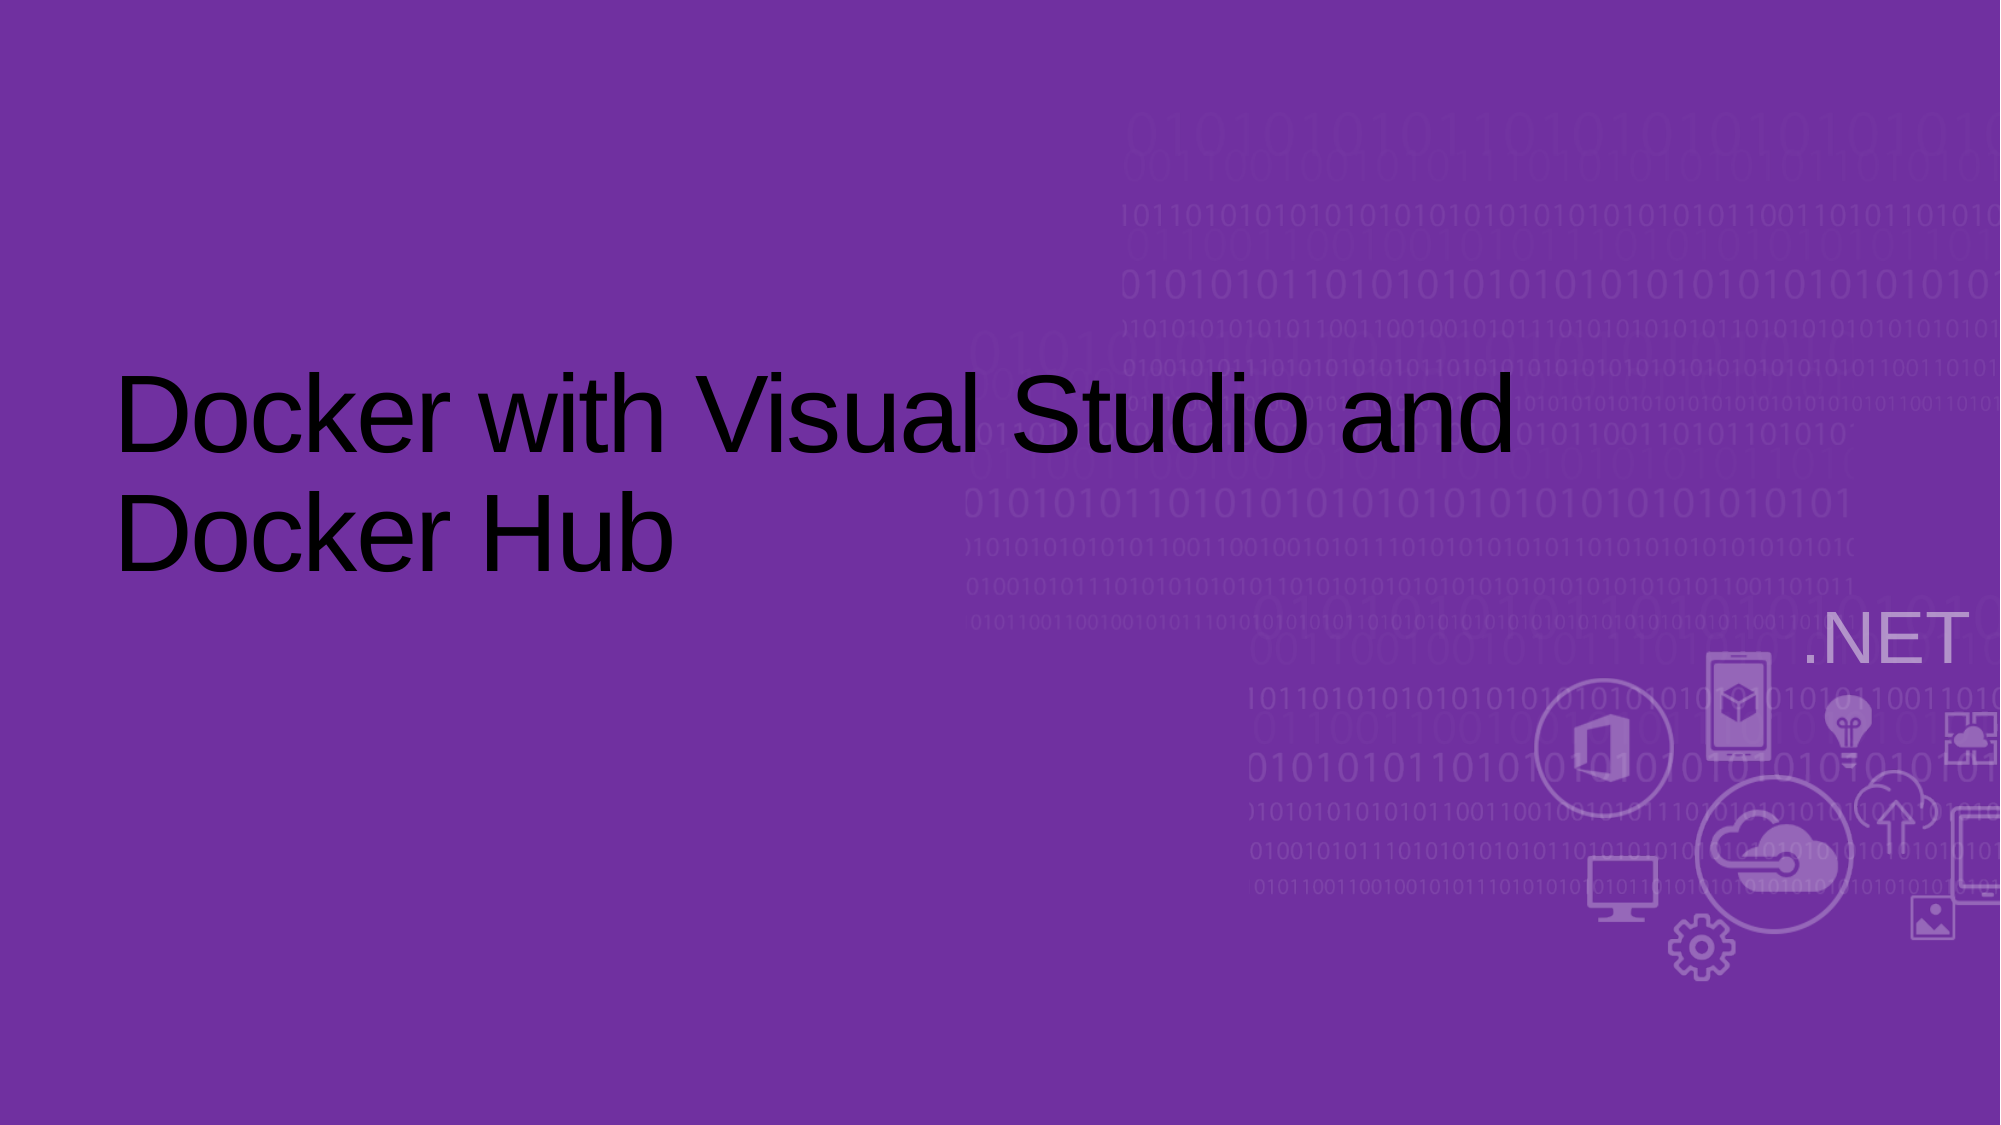

# Docker with Visual Studio and Docker Hub